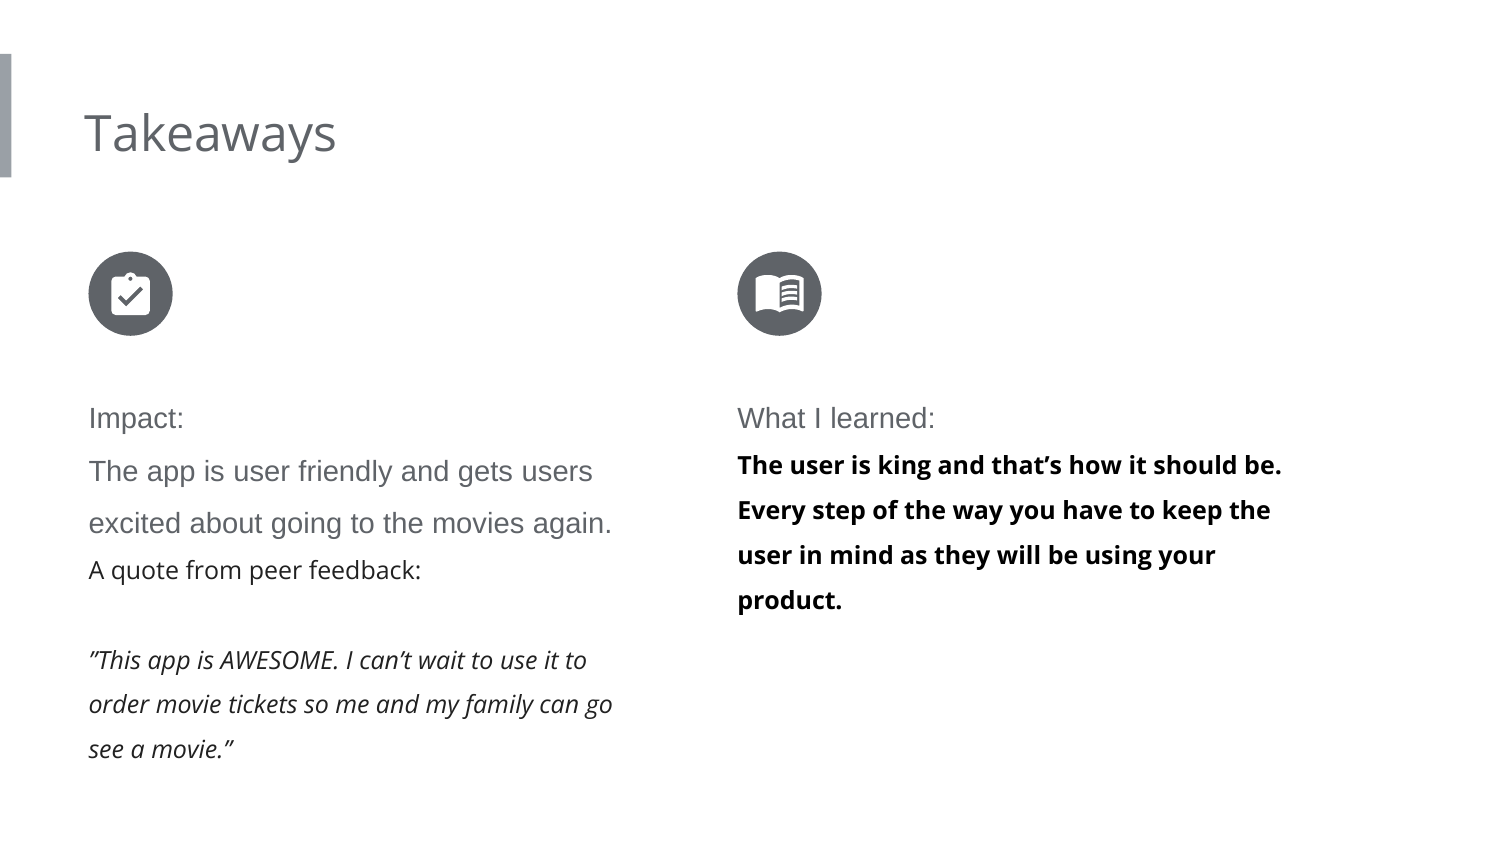

Takeaways

Impact:
The app is user friendly and gets users excited about going to the movies again.
A quote from peer feedback:

”This app is AWESOME. I can’t wait to use it to order movie tickets so me and my family can go see a movie.”
What I learned:
The user is king and that’s how it should be. Every step of the way you have to keep the user in mind as they will be using your product.